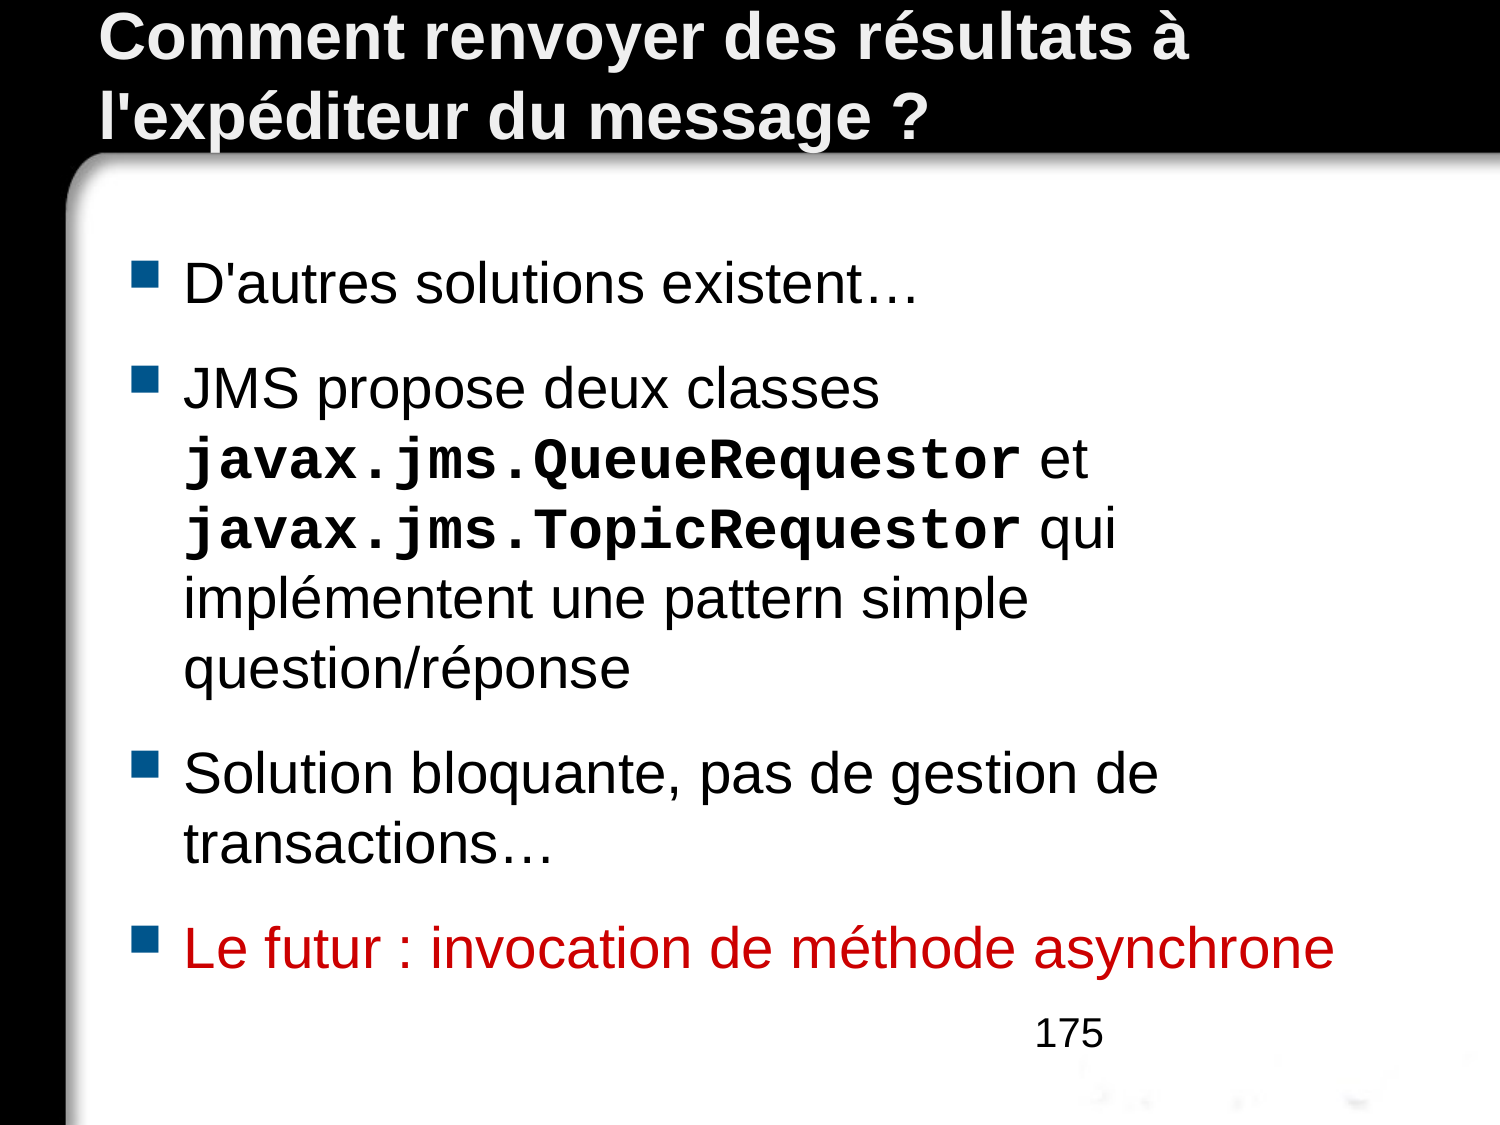

# Comment renvoyer des résultats à l'expéditeur du message ?
D'autres solutions existent…
JMS propose deux classes javax.jms.QueueRequestor et javax.jms.TopicRequestor qui implémentent une pattern simple question/réponse
Solution bloquante, pas de gestion de transactions…
Le futur : invocation de méthode asynchrone